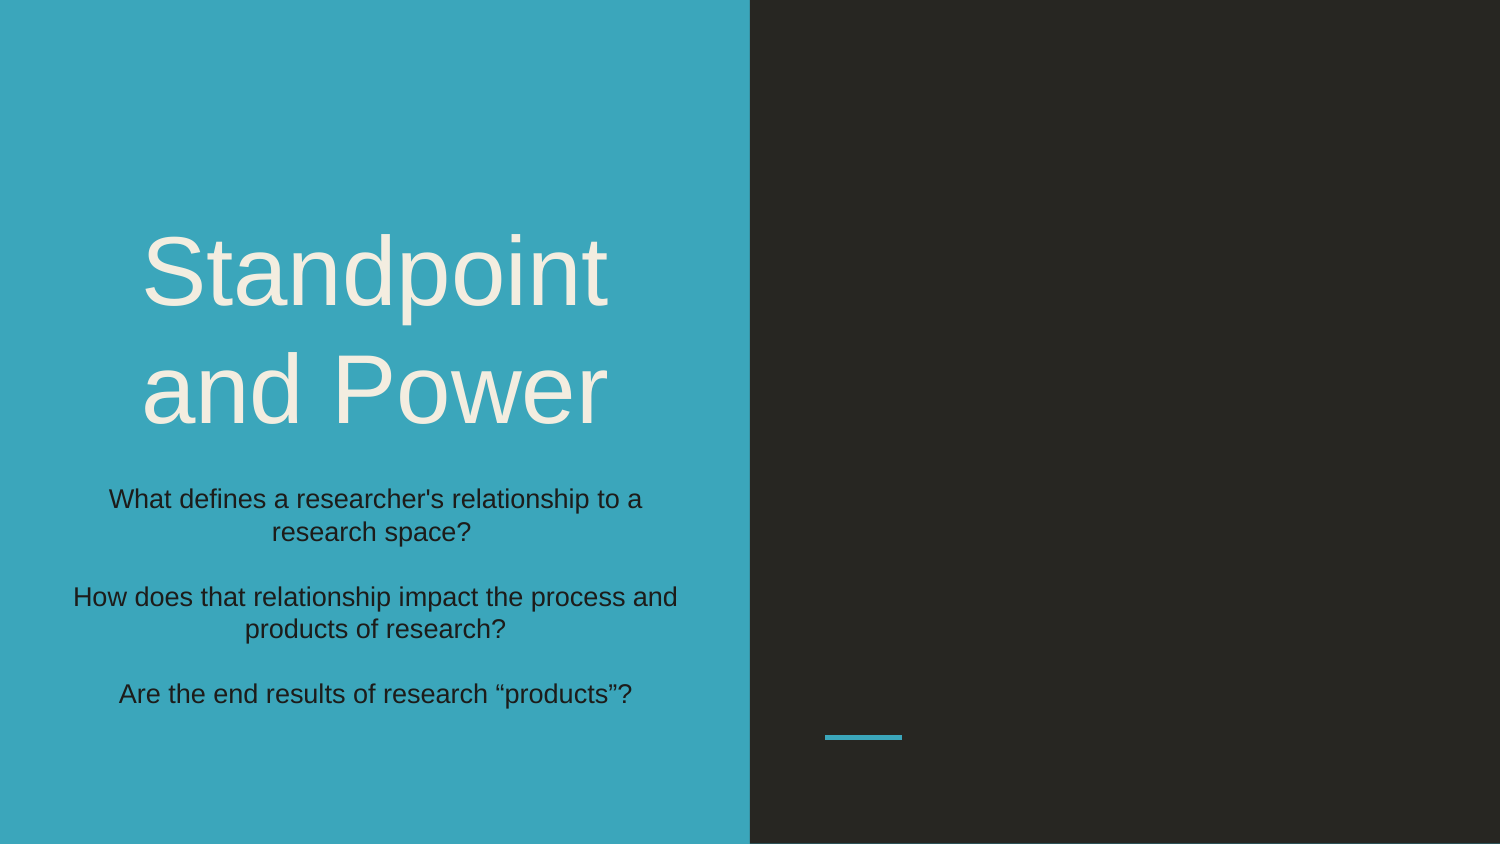

# Standpoint and Power
What defines a researcher's relationship to a research space?

How does that relationship impact the process and products of research?

Are the end results of research “products”?